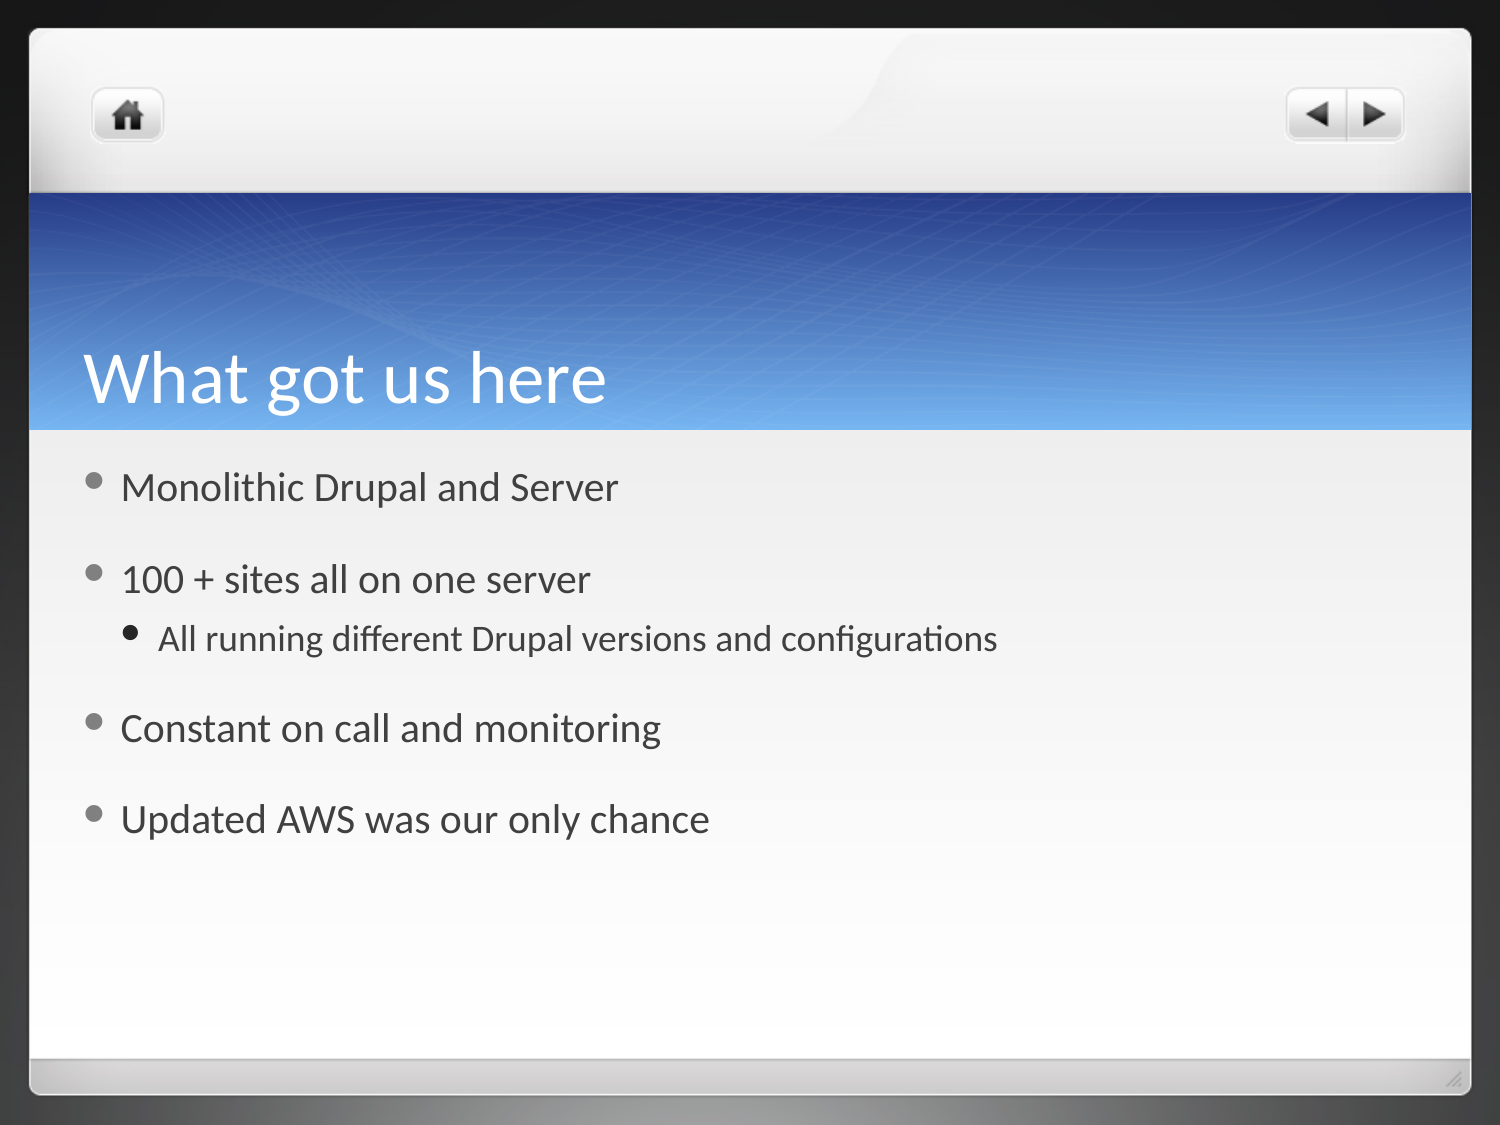

# What got us here
Monolithic Drupal and Server
100 + sites all on one server
All running different Drupal versions and configurations
Constant on call and monitoring
Updated AWS was our only chance